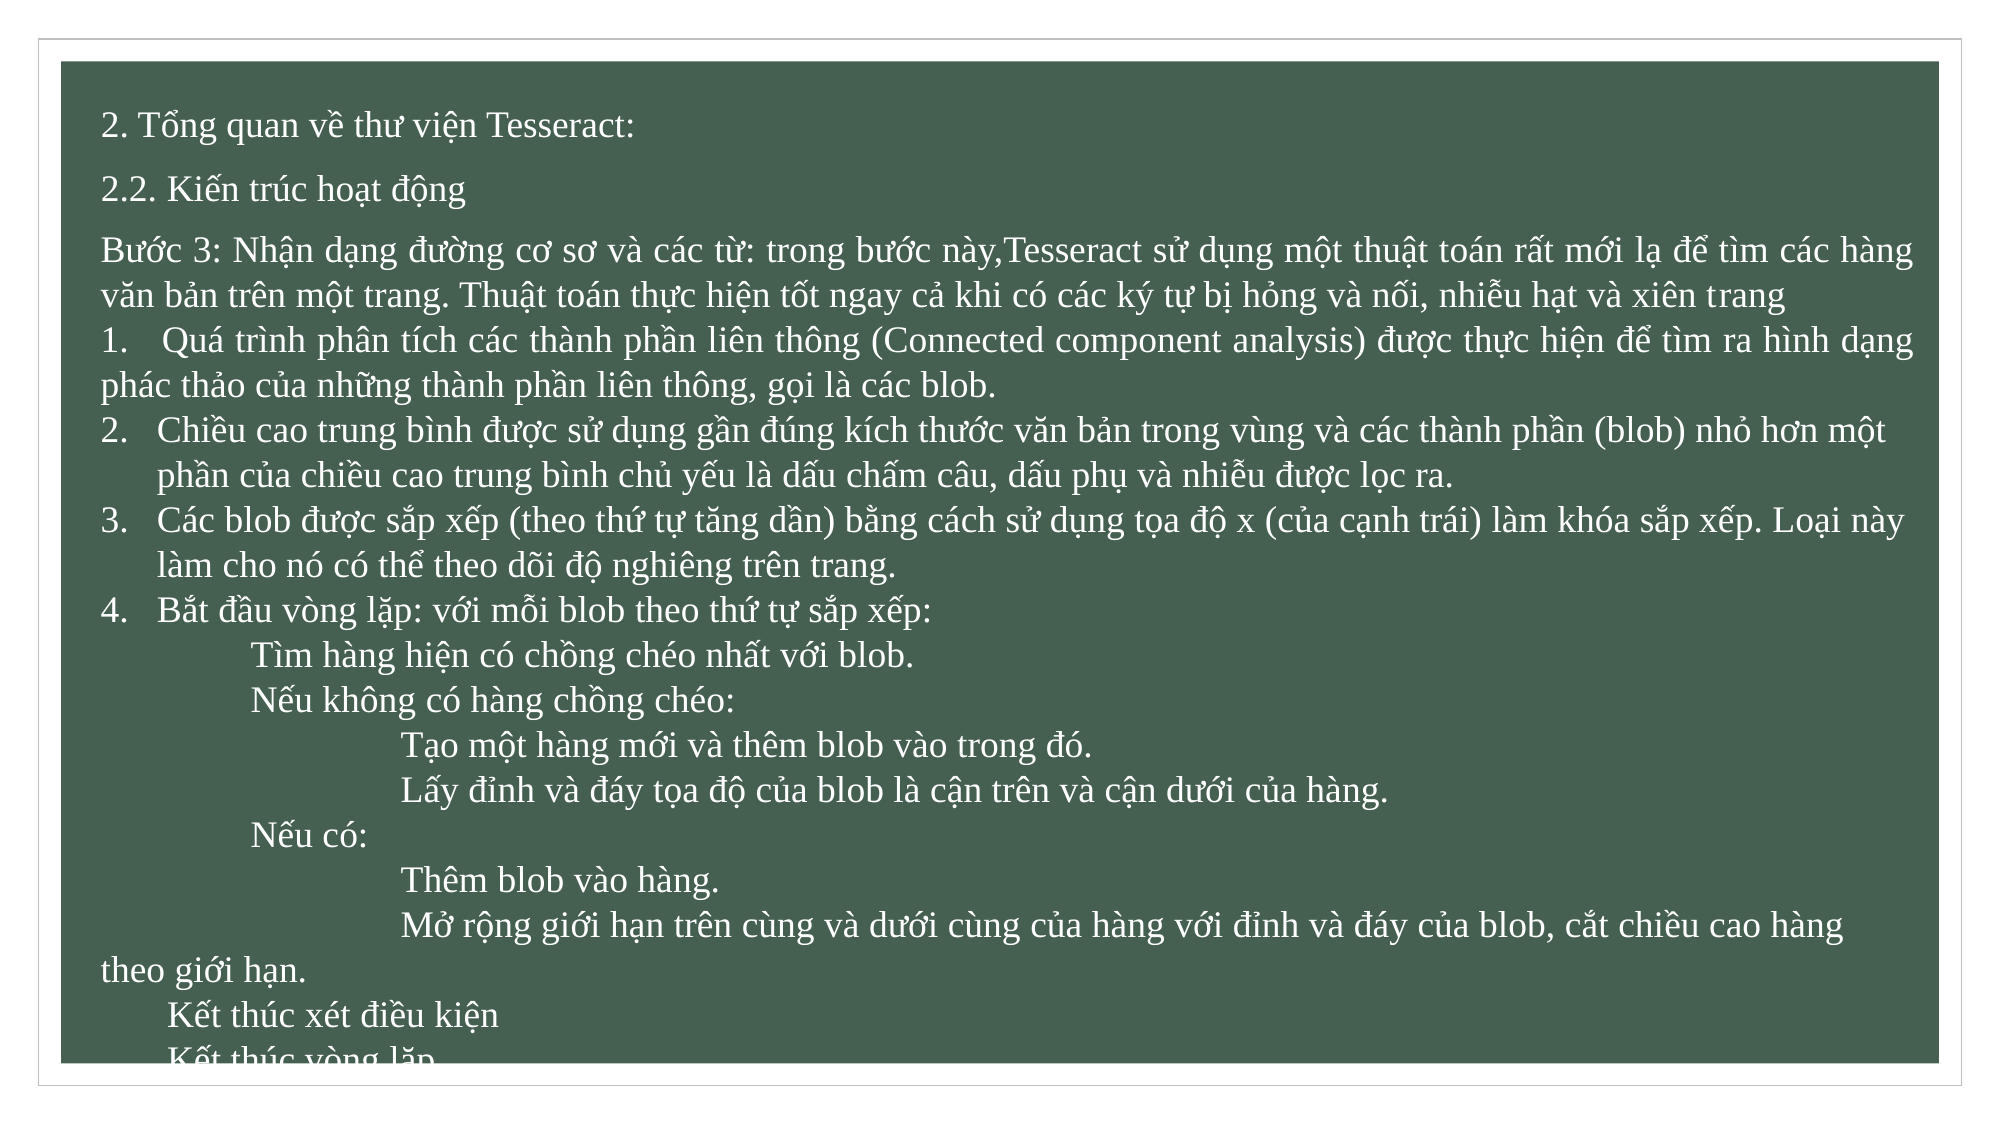

2. Tổng quan về thư viện Tesseract:
2.2. Kiến trúc hoạt động

Bước 3: Nhận dạng đường cơ sơ và các từ: trong bước này,Tesseract sử dụng một thuật toán rất mới lạ để tìm các hàng văn bản trên một trang. Thuật toán thực hiện tốt ngay cả khi có các ký tự bị hỏng và nối, nhiễu hạt và xiên trang
1.   Quá trình phân tích các thành phần liên thông (Connected component analysis) được thực hiện để tìm ra hình dạng phác thảo của những thành phần liên thông, gọi là các blob.
Chiều cao trung bình được sử dụng gần đúng kích thước văn bản trong vùng và các thành phần (blob) nhỏ hơn một phần của chiều cao trung bình chủ yếu là dấu chấm câu, dấu phụ và nhiễu được lọc ra.
Các blob được sắp xếp (theo thứ tự tăng dần) bằng cách sử dụng tọa độ x (của cạnh trái) làm khóa sắp xếp. Loại này làm cho nó có thể theo dõi độ nghiêng trên trang.
Bắt đầu vòng lặp: với mỗi blob theo thứ tự sắp xếp:
	Tìm hàng hiện có chồng chéo nhất với blob.
	Nếu không có hàng chồng chéo:
		Tạo một hàng mới và thêm blob vào trong đó.
		Lấy đỉnh và đáy tọa độ của blob là cận trên và cận dưới của hàng.
	Nếu có:
		Thêm blob vào hàng.
		Mở rộng giới hạn trên cùng và dưới cùng của hàng với đỉnh và đáy của blob, cắt chiều cao hàng theo giới hạn.
       Kết thúc xét điều kiện
       Kết thúc vòng lặp